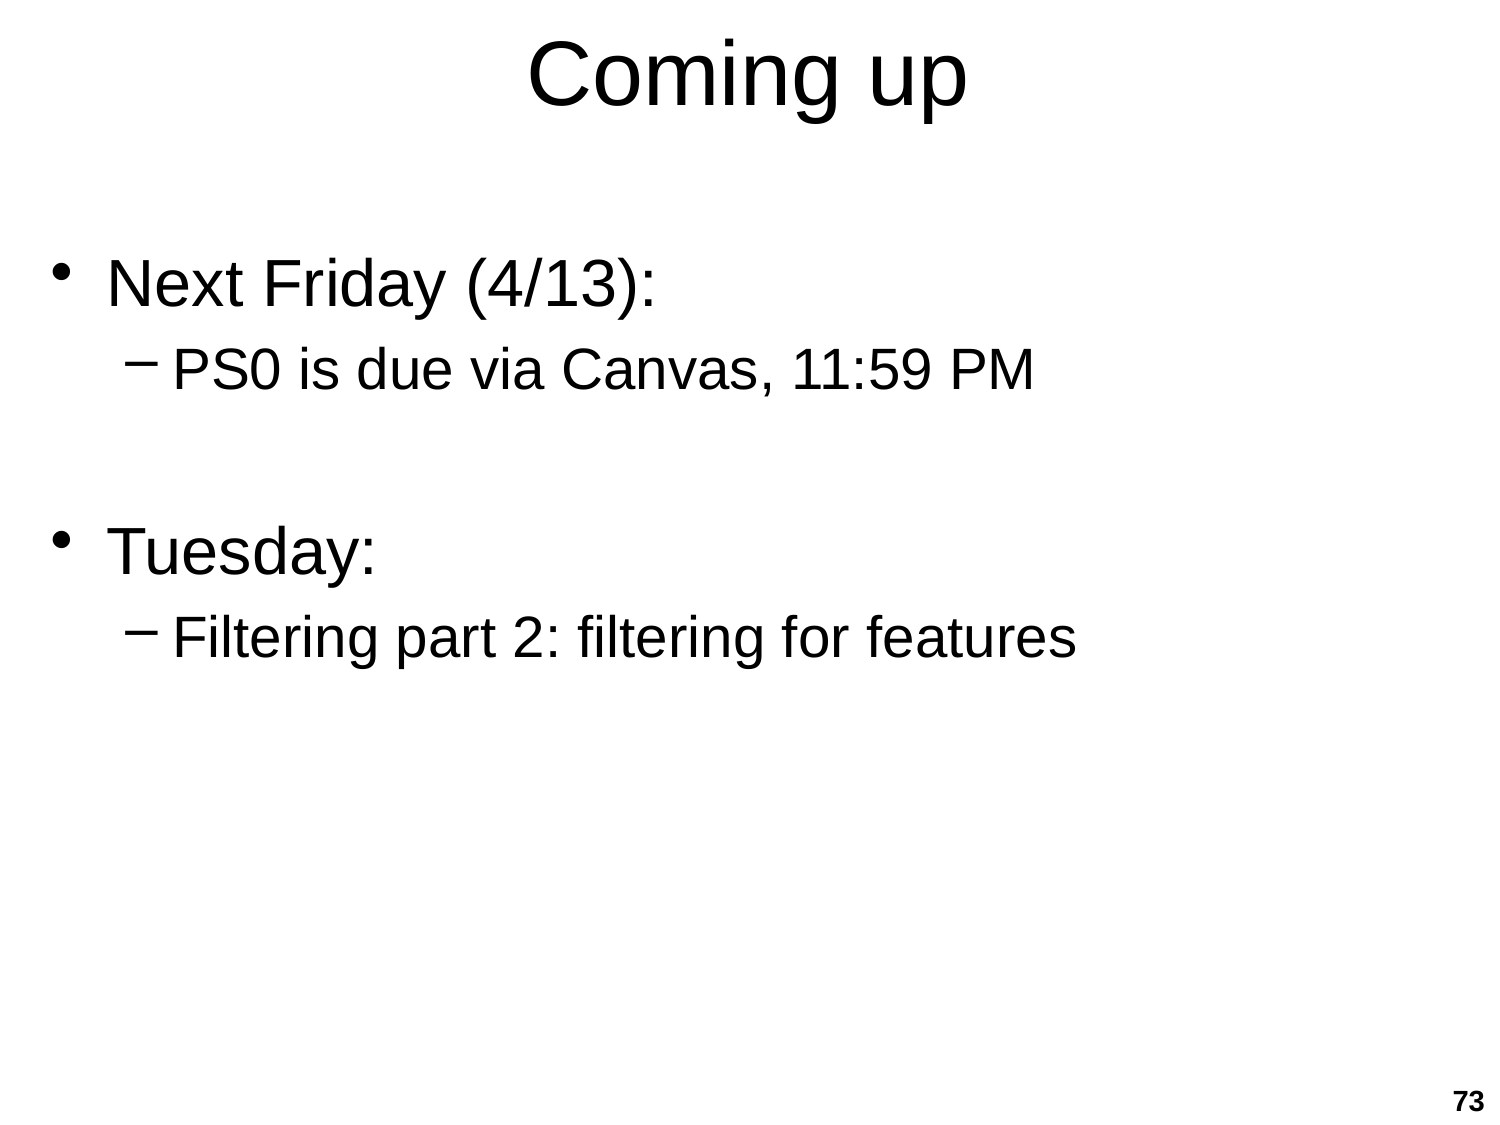

# Coming up
Next Friday (4/13):
PS0 is due via Canvas, 11:59 PM

Tuesday:
Filtering part 2: filtering for features
73